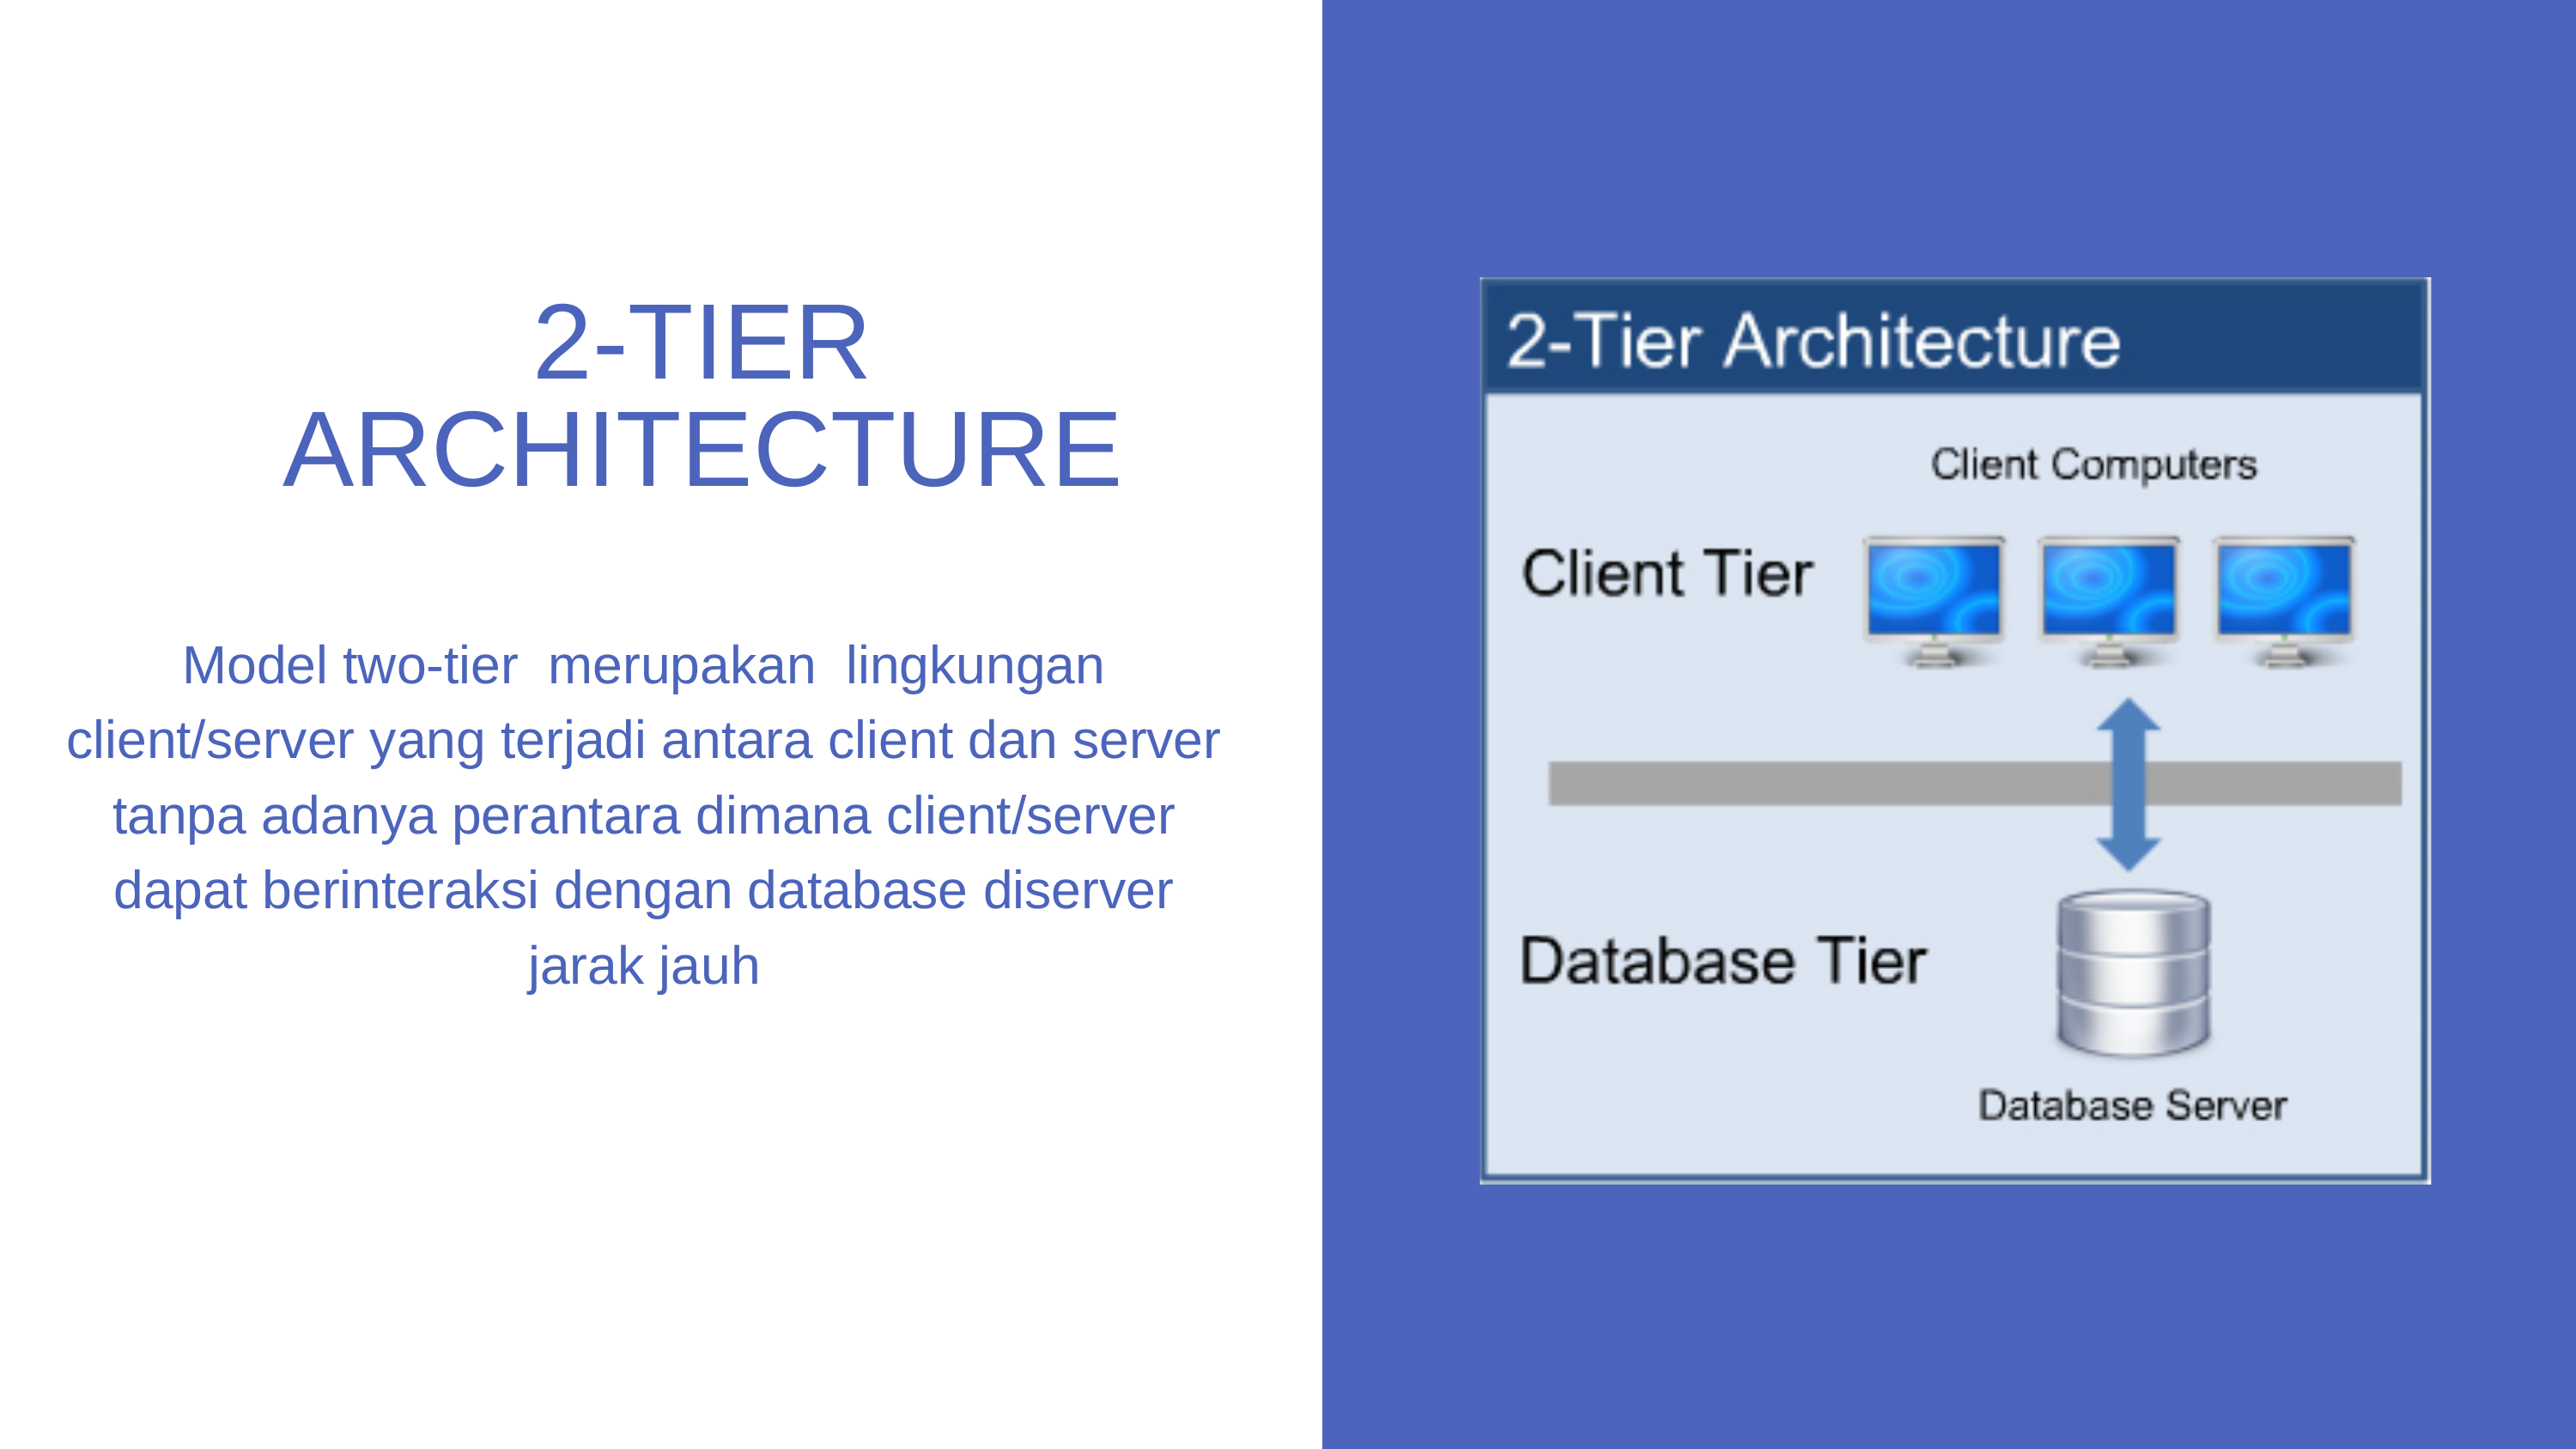

2-TIER ARCHITECTURE
Model two-tier  merupakan  lingkungan client/server yang terjadi antara client dan server tanpa adanya perantara dimana client/server dapat berinteraksi dengan database diserver jarak jauh